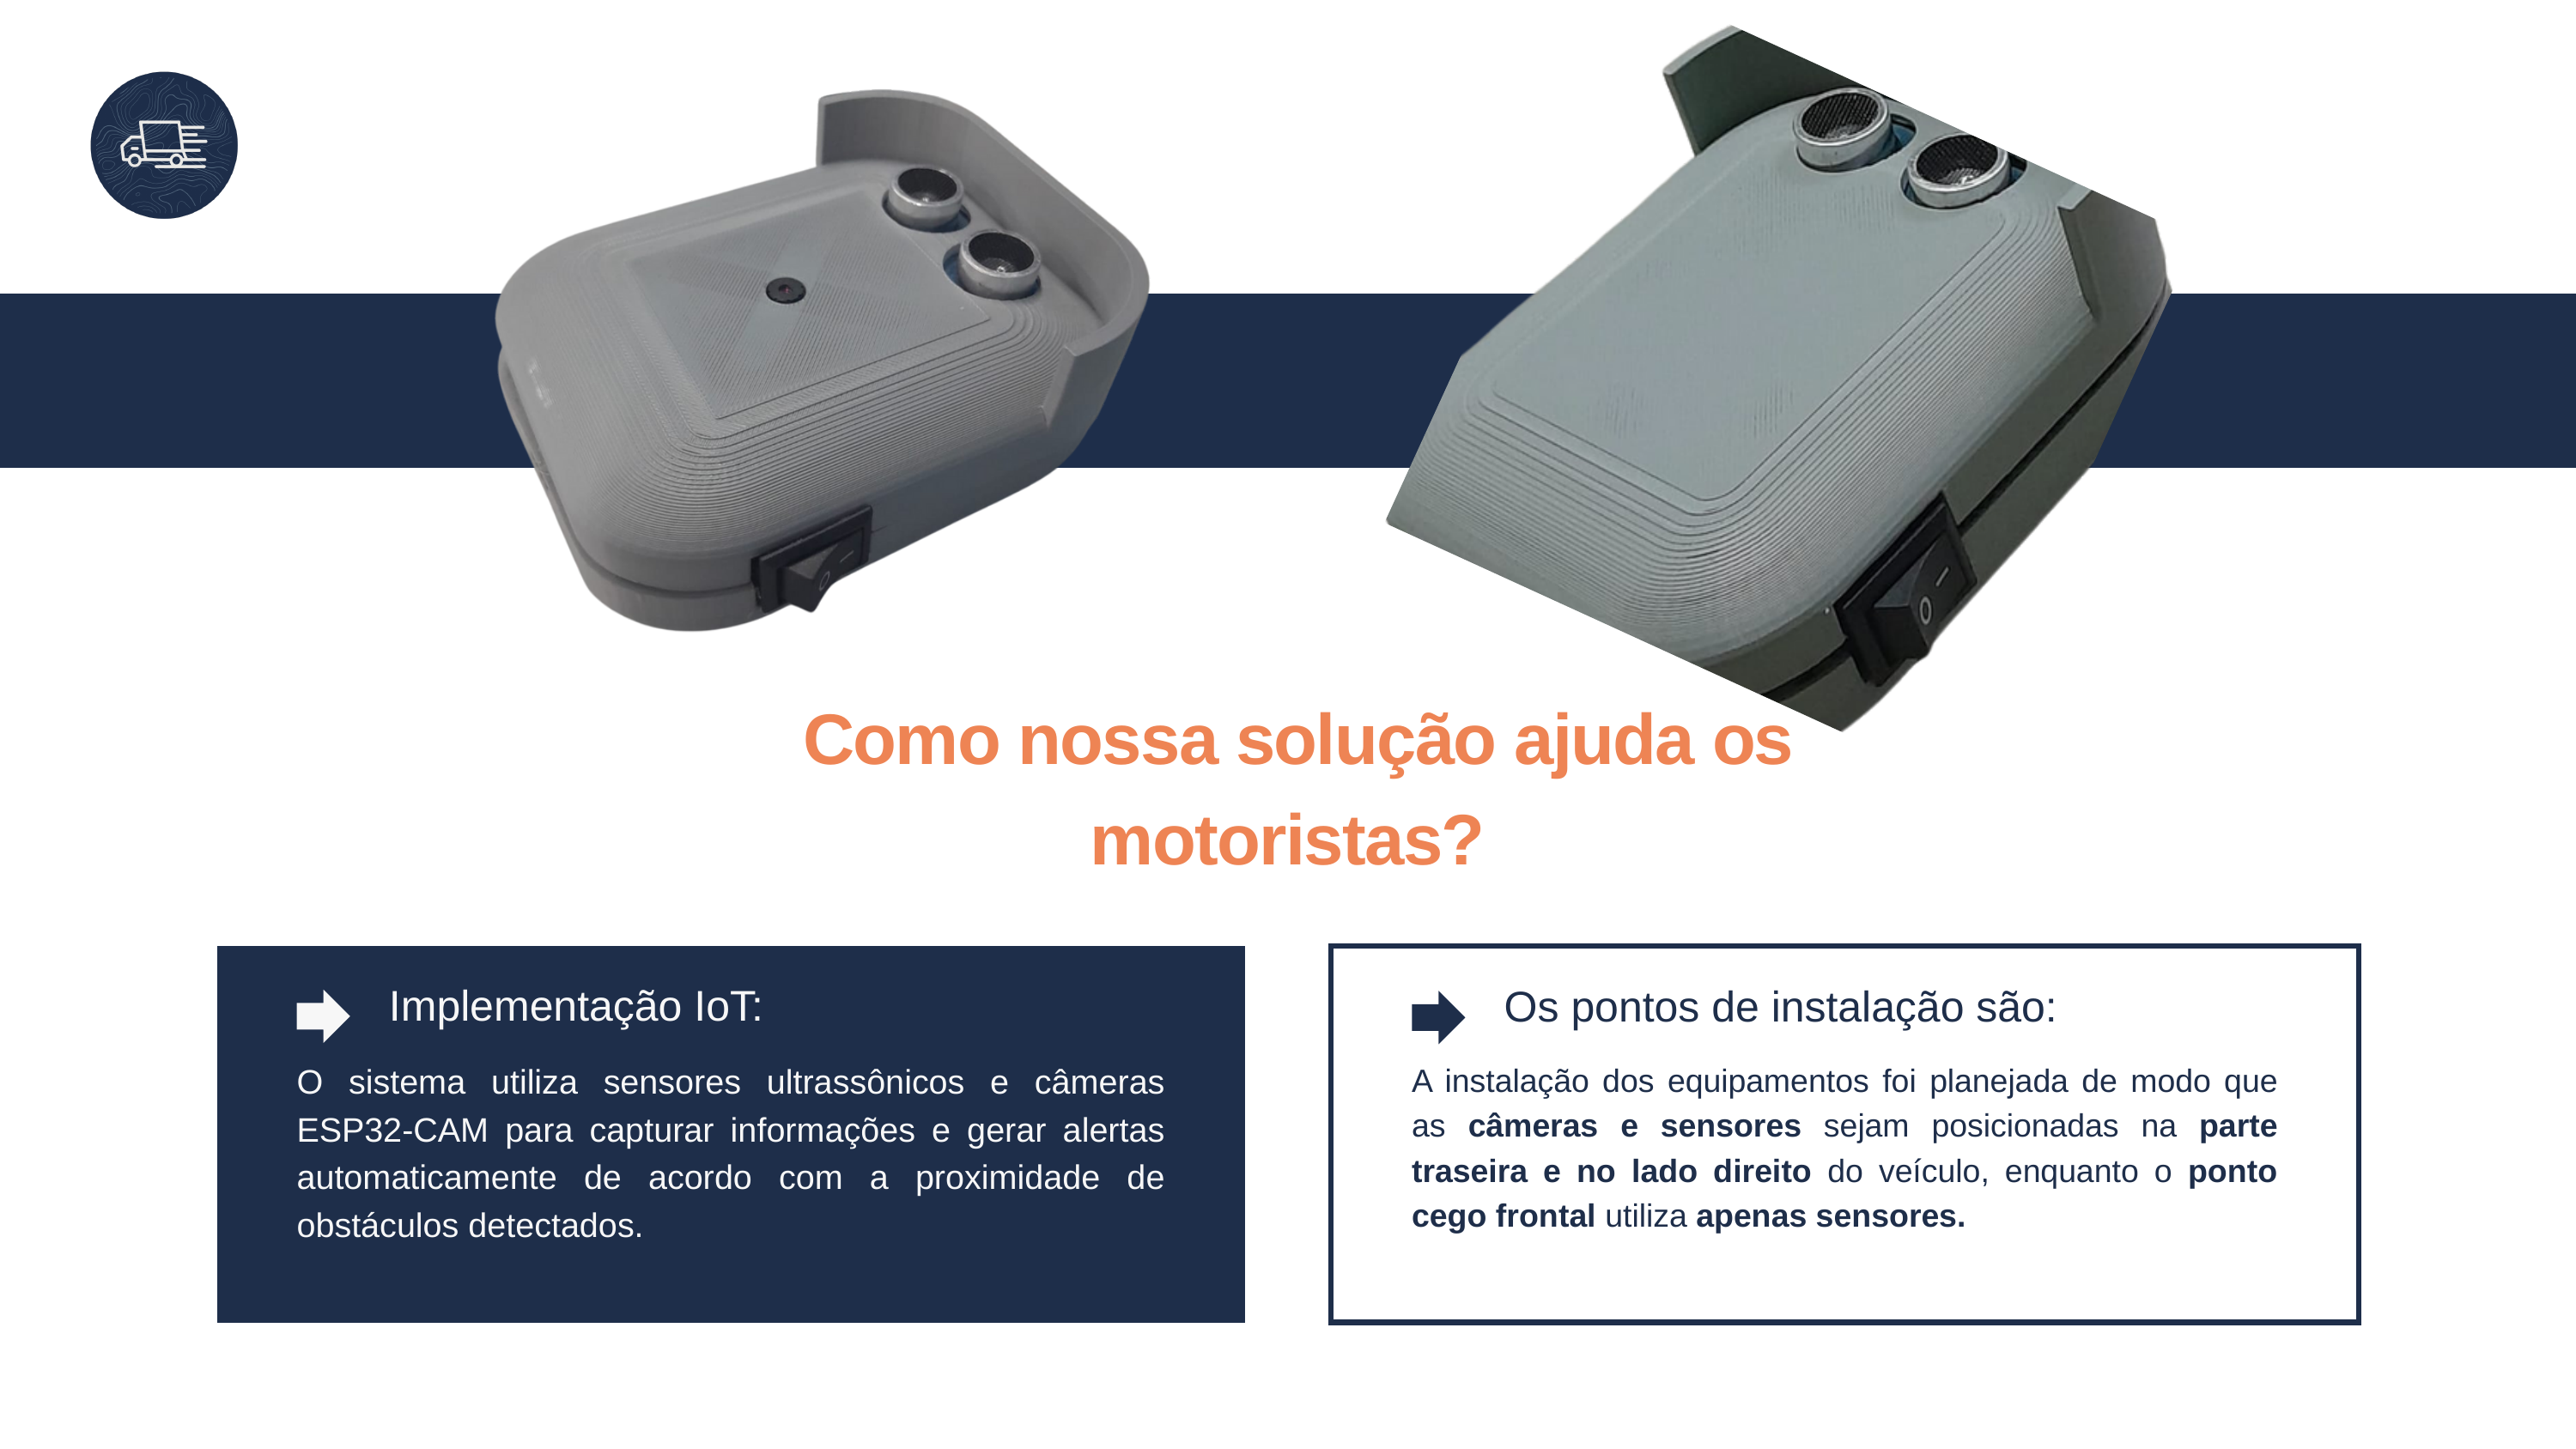

Como nossa solução ajuda os motoristas?

Os pontos de instalação são:

Implementação IoT:
O sistema utiliza sensores ultrassônicos e câmeras ESP32-CAM para capturar informações e gerar alertas automaticamente de acordo com a proximidade de obstáculos detectados.
A instalação dos equipamentos foi planejada de modo que as câmeras e sensores sejam posicionadas na parte traseira e no lado direito do veículo, enquanto o ponto cego frontal utiliza apenas sensores.